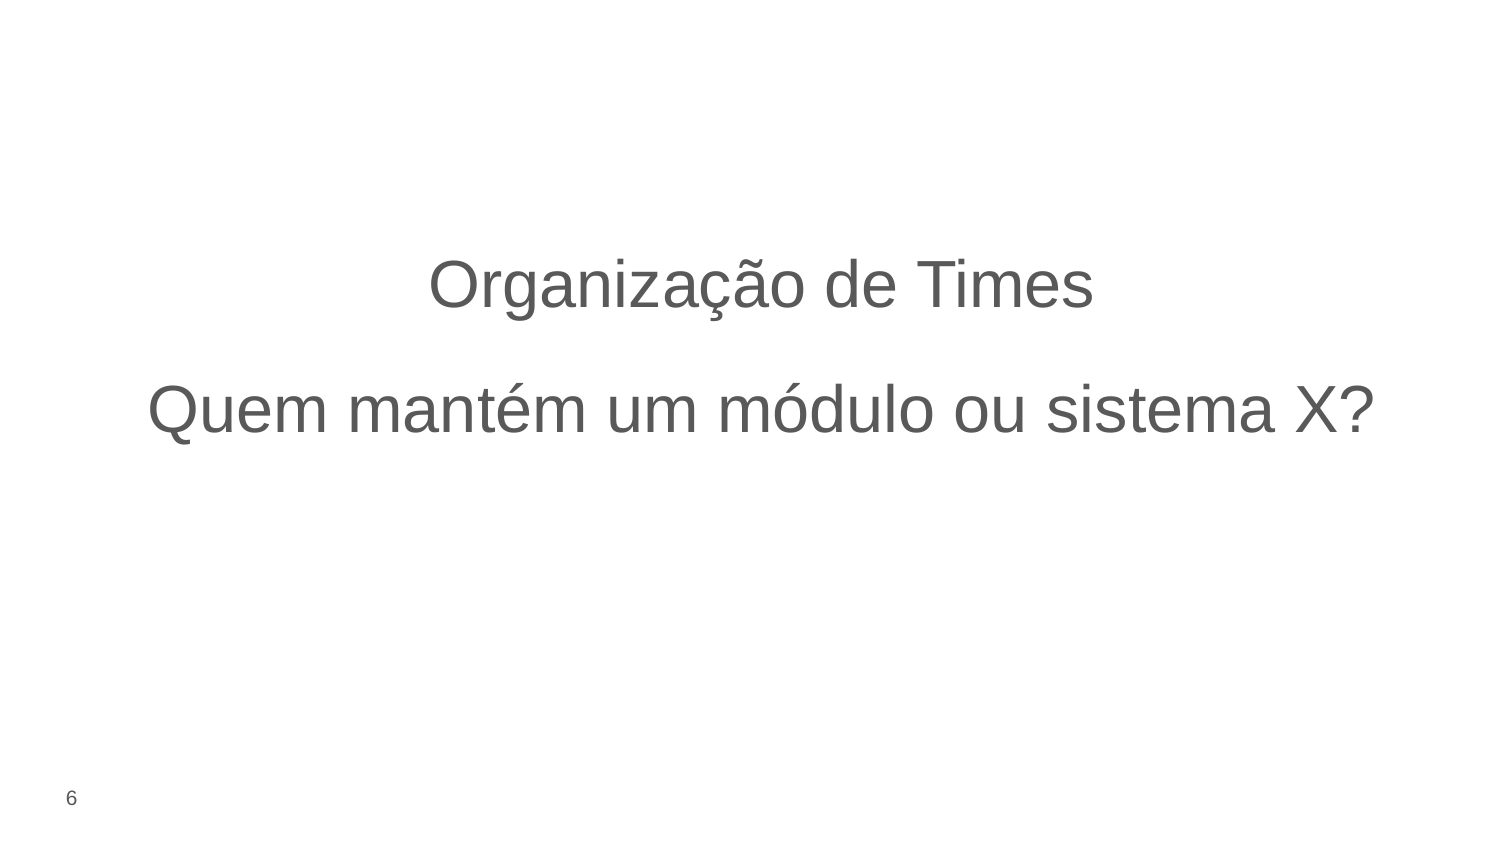

Organização de Times
Quem mantém um módulo ou sistema X?
6